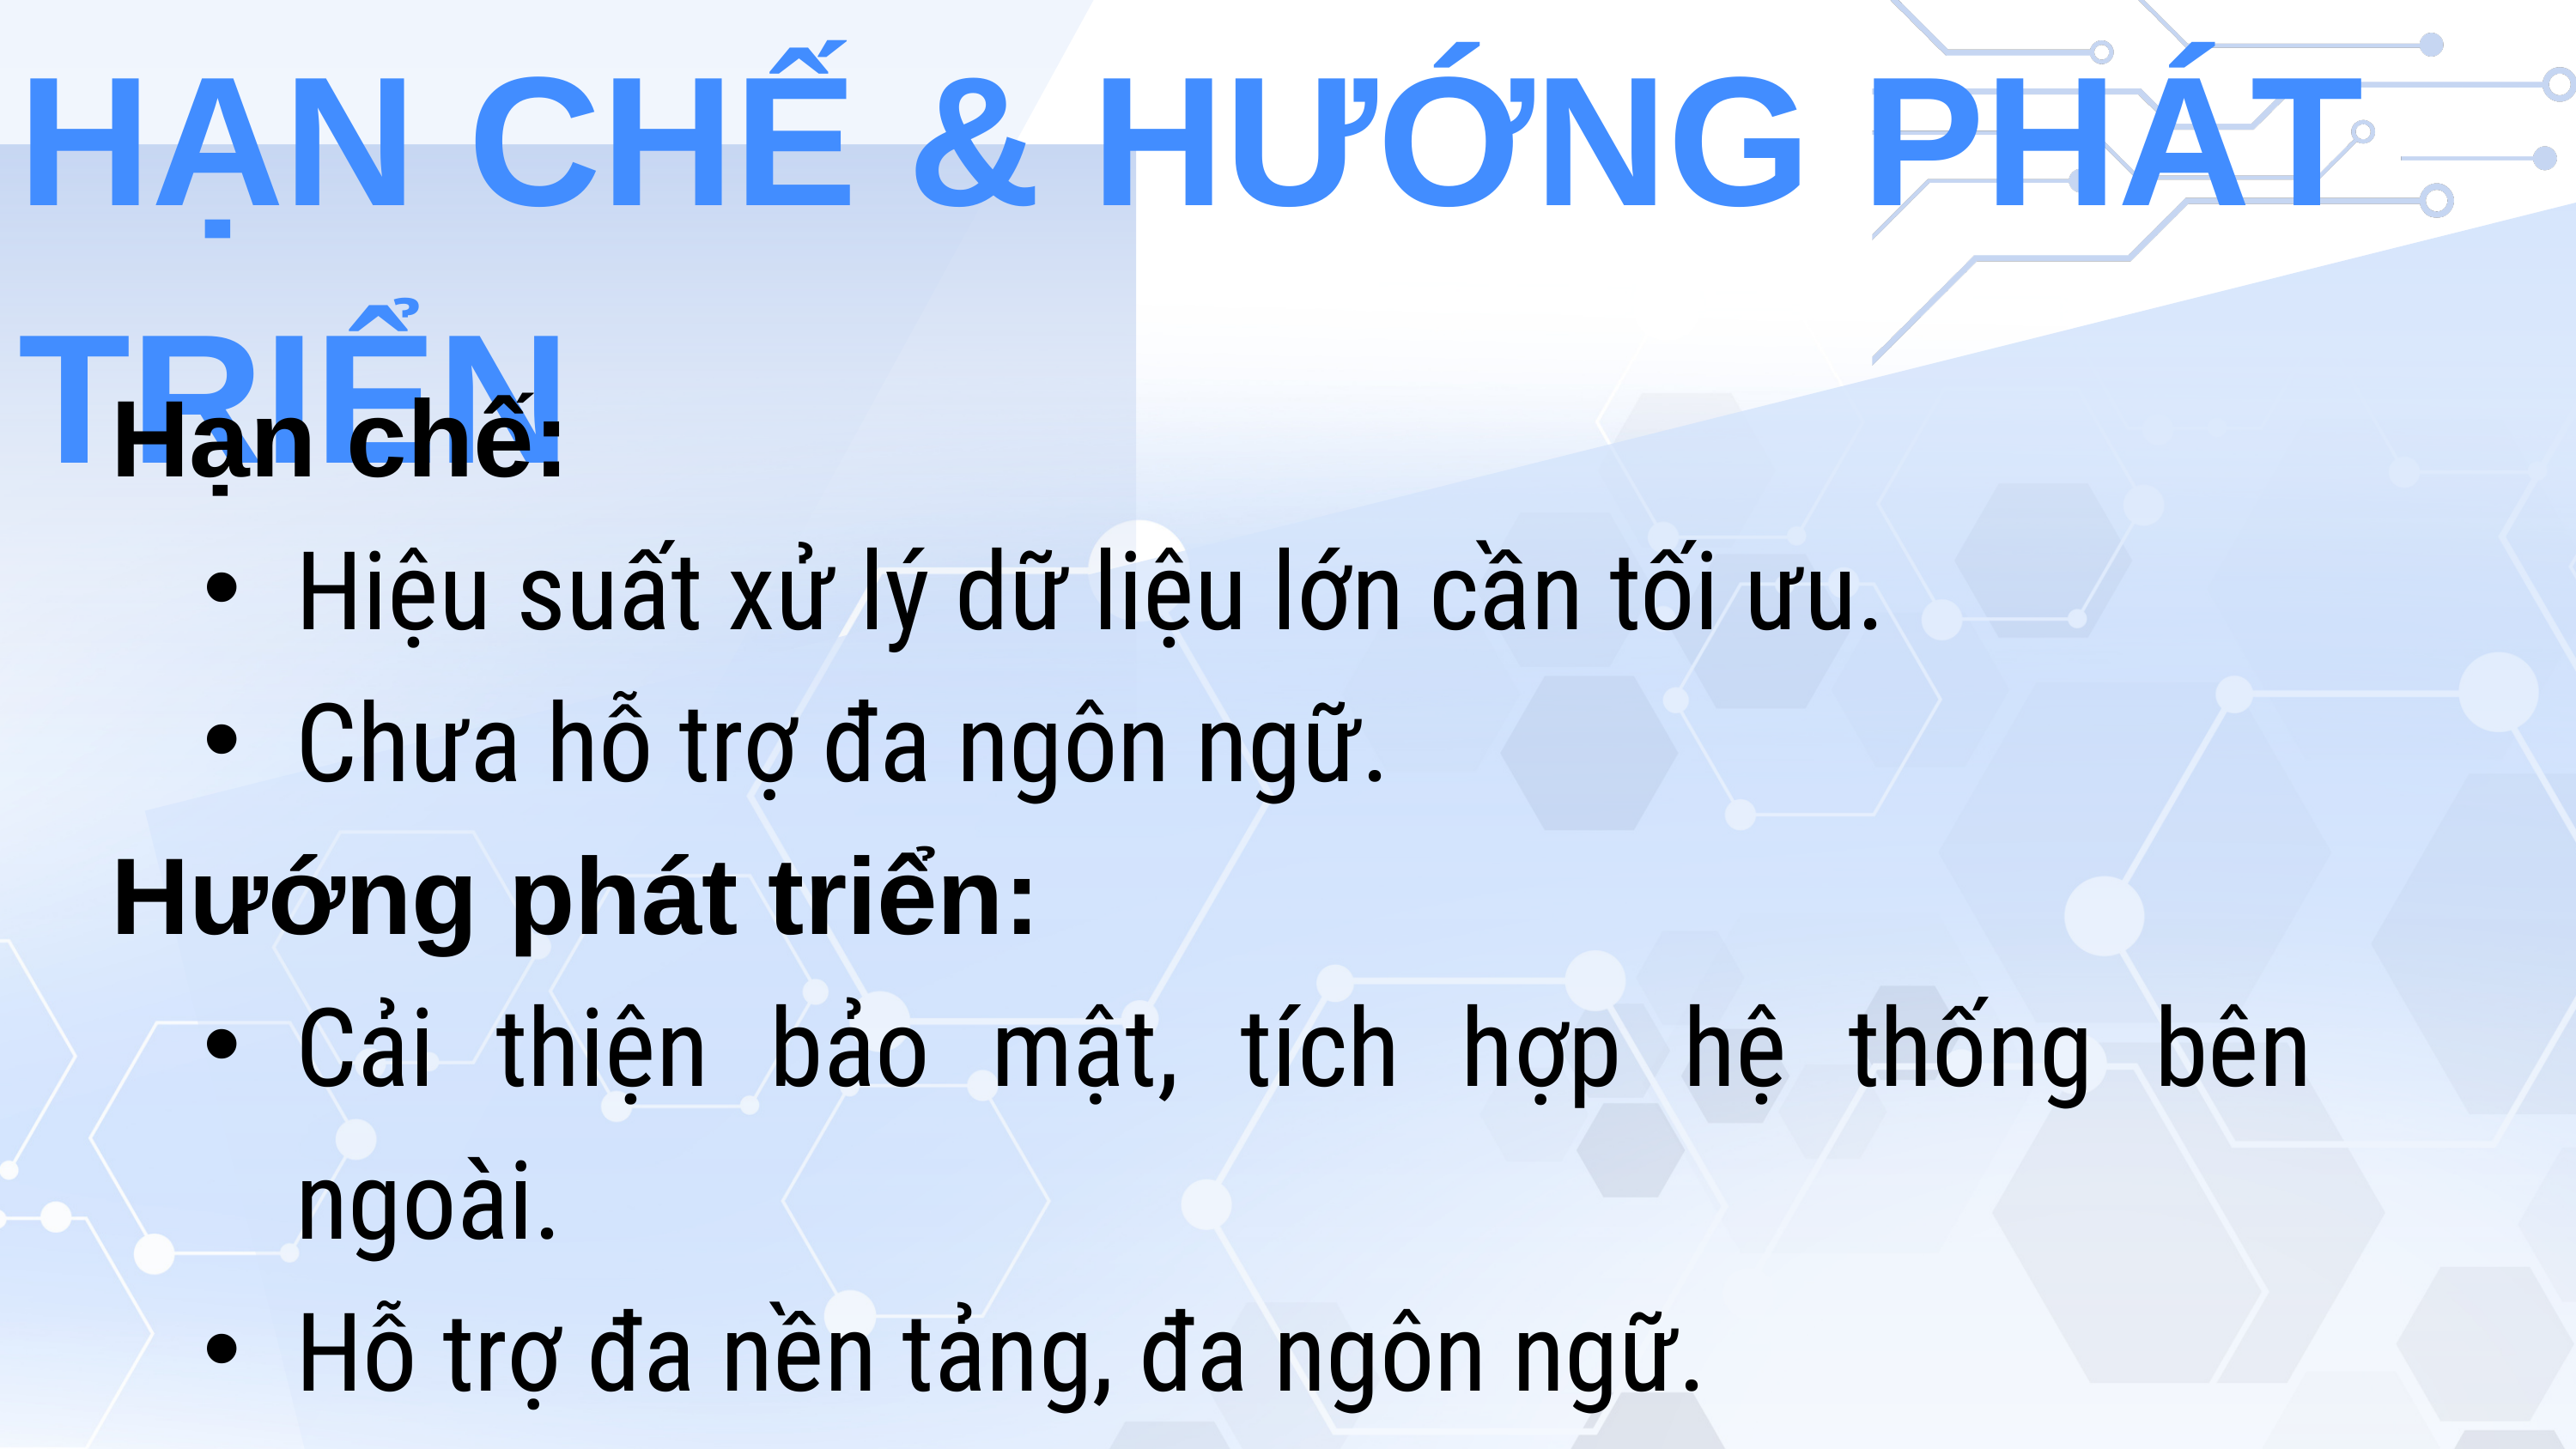

HẠN CHẾ & HƯỚNG PHÁT TRIỂN
Hạn chế:
Hiệu suất xử lý dữ liệu lớn cần tối ưu.
Chưa hỗ trợ đa ngôn ngữ.
Hướng phát triển:
Cải thiện bảo mật, tích hợp hệ thống bên ngoài.
Hỗ trợ đa nền tảng, đa ngôn ngữ.